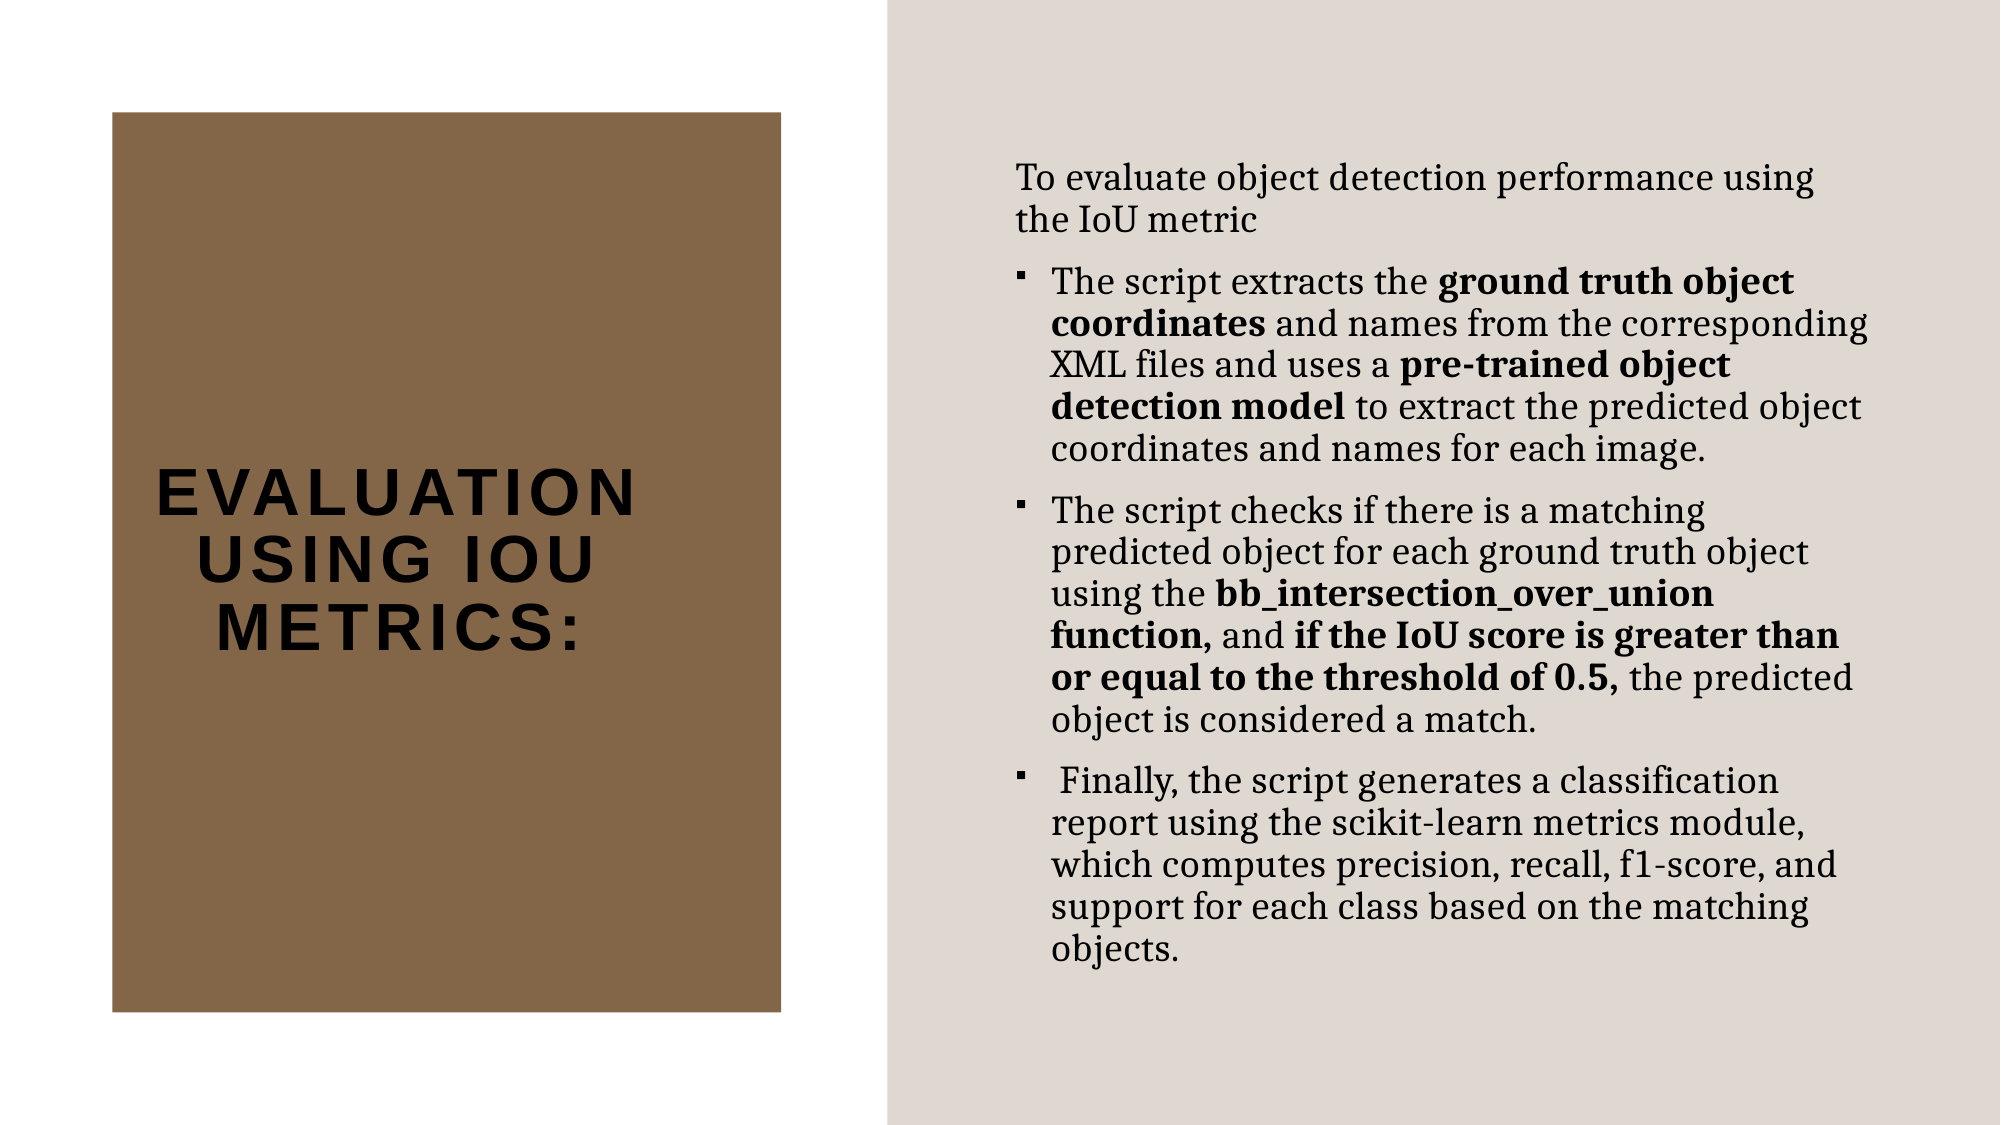

To evaluate object detection performance using the IoU metric
The script extracts the ground truth object coordinates and names from the corresponding XML files and uses a pre-trained object detection model to extract the predicted object coordinates and names for each image.
The script checks if there is a matching predicted object for each ground truth object using the bb_intersection_over_union function, and if the IoU score is greater than or equal to the threshold of 0.5, the predicted object is considered a match.
 Finally, the script generates a classification report using the scikit-learn metrics module, which computes precision, recall, f1-score, and support for each class based on the matching objects.

# Evaluation using IOU metrics: